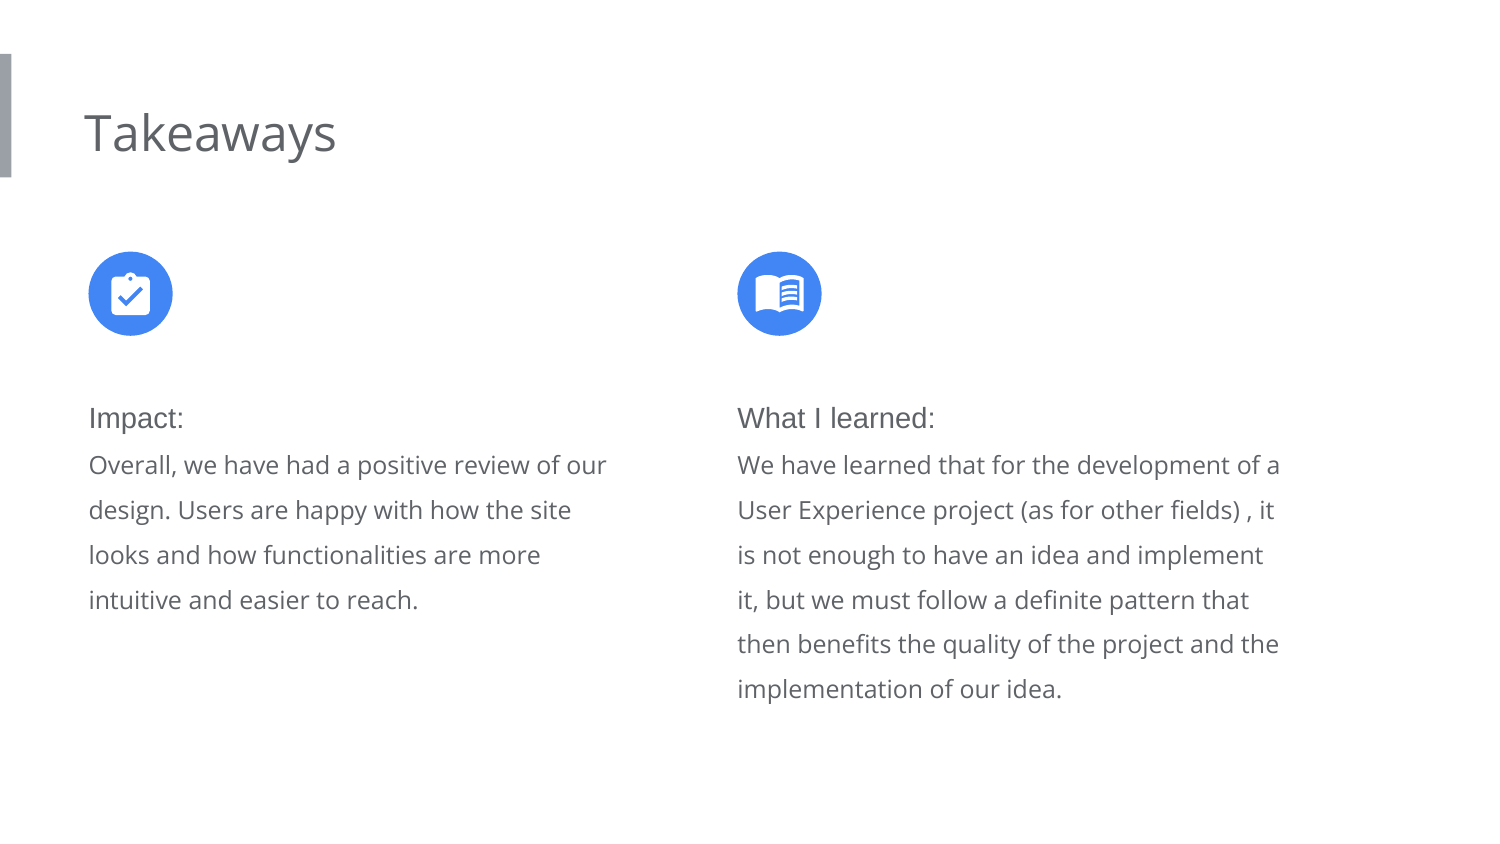

Takeaways

Impact:
Overall, we have had a positive review of our design. Users are happy with how the site looks and how functionalities are more intuitive and easier to reach.
What I learned:
We have learned that for the development of a User Experience project (as for other fields) , it is not enough to have an idea and implement it, but we must follow a definite pattern that then benefits the quality of the project and the implementation of our idea.